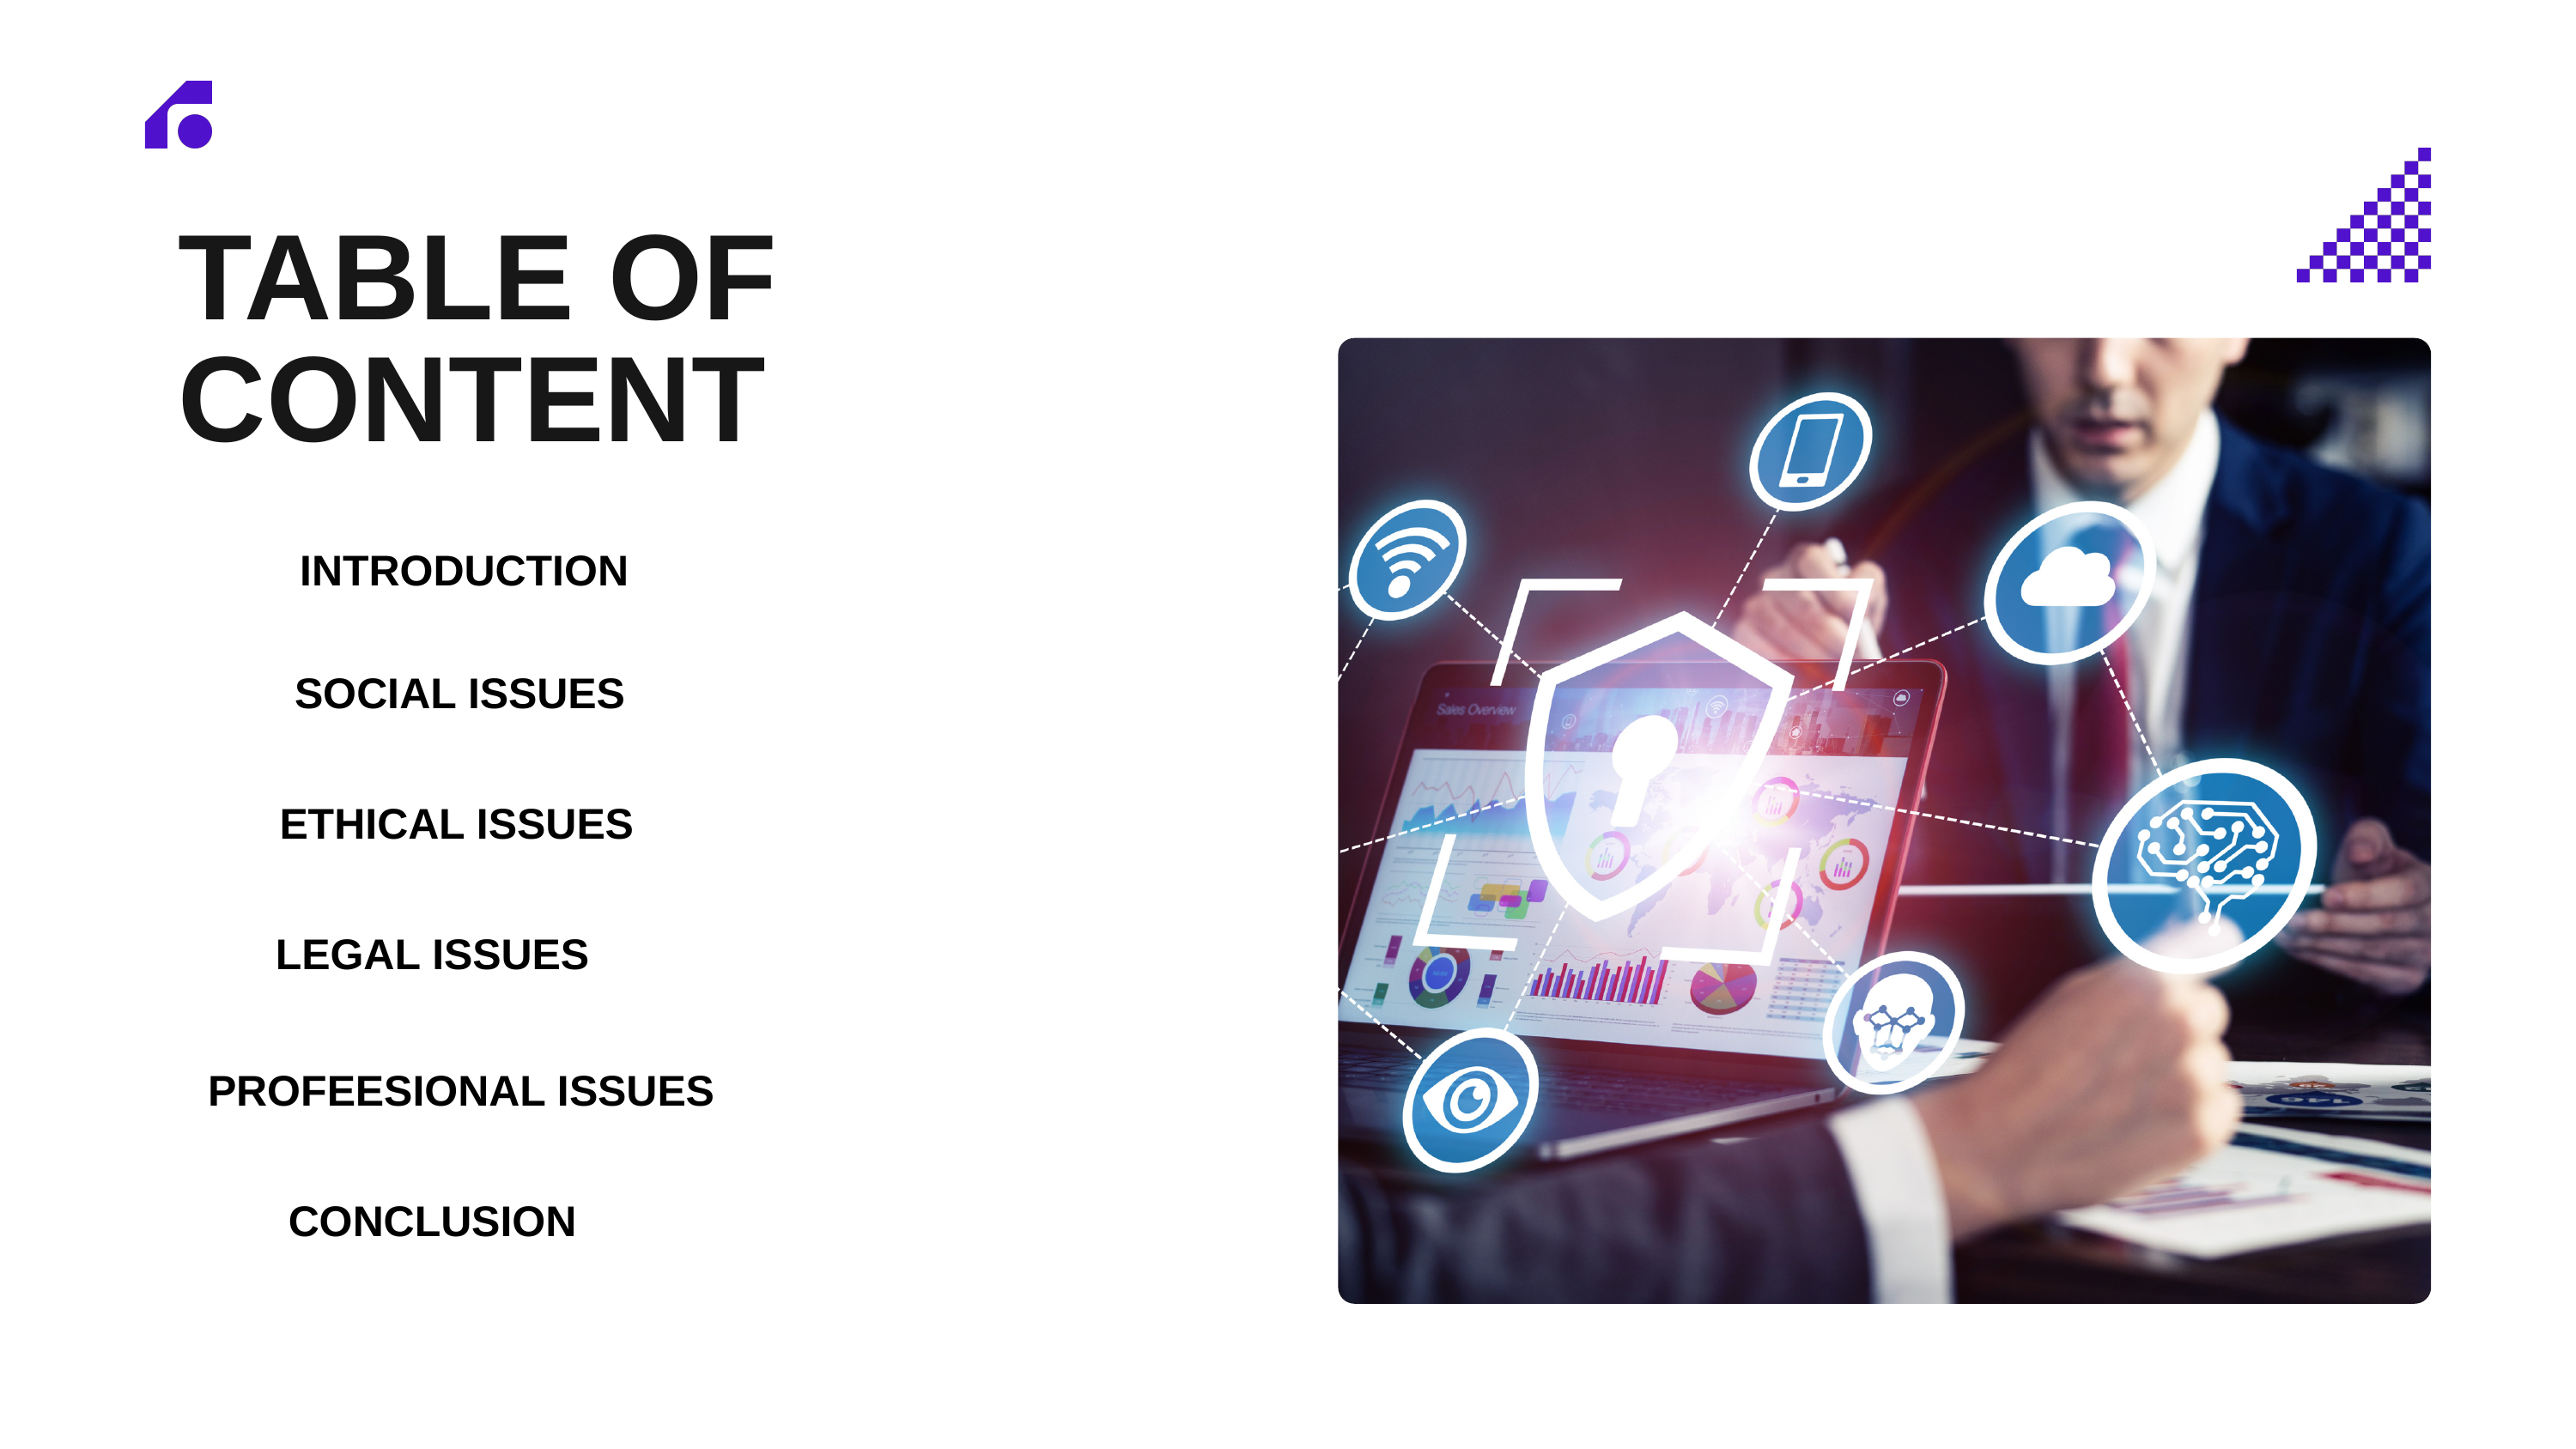

TABLE OF CONTENT

INTRODUCTION
SOCIAL ISSUES
ETHICAL ISSUES
LEGAL ISSUES
PROFEESIONAL ISSUES
LETS GET STARTED
CONCLUSION